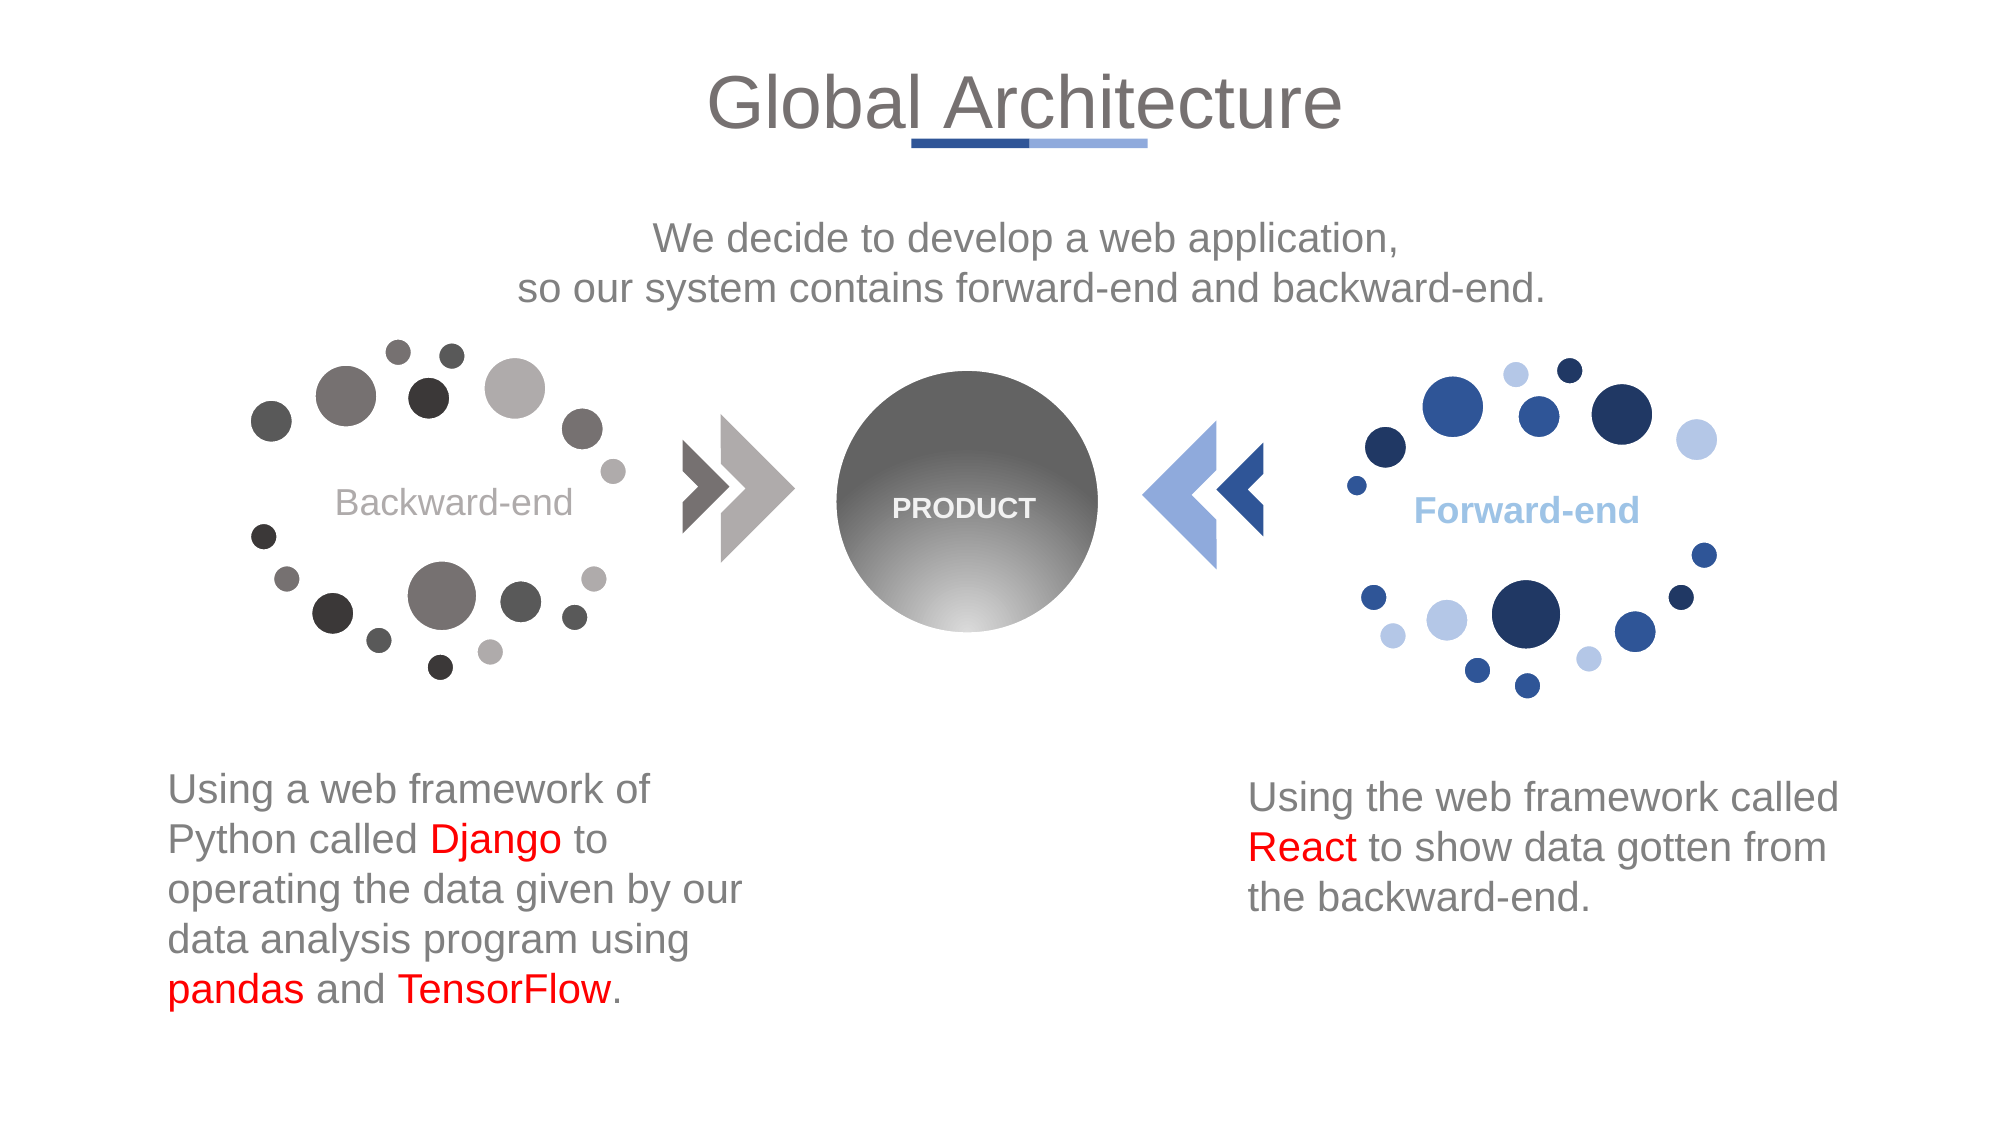

Global Architecture

We decide to develop a web application,
so our system contains forward-end and backward-end.

Backward-end
Forward-end
PRODUCT
Using a web framework of Python called Django to operating the data given by our data analysis program using pandas and TensorFlow.

Using the web framework called React to show data gotten from the backward-end.